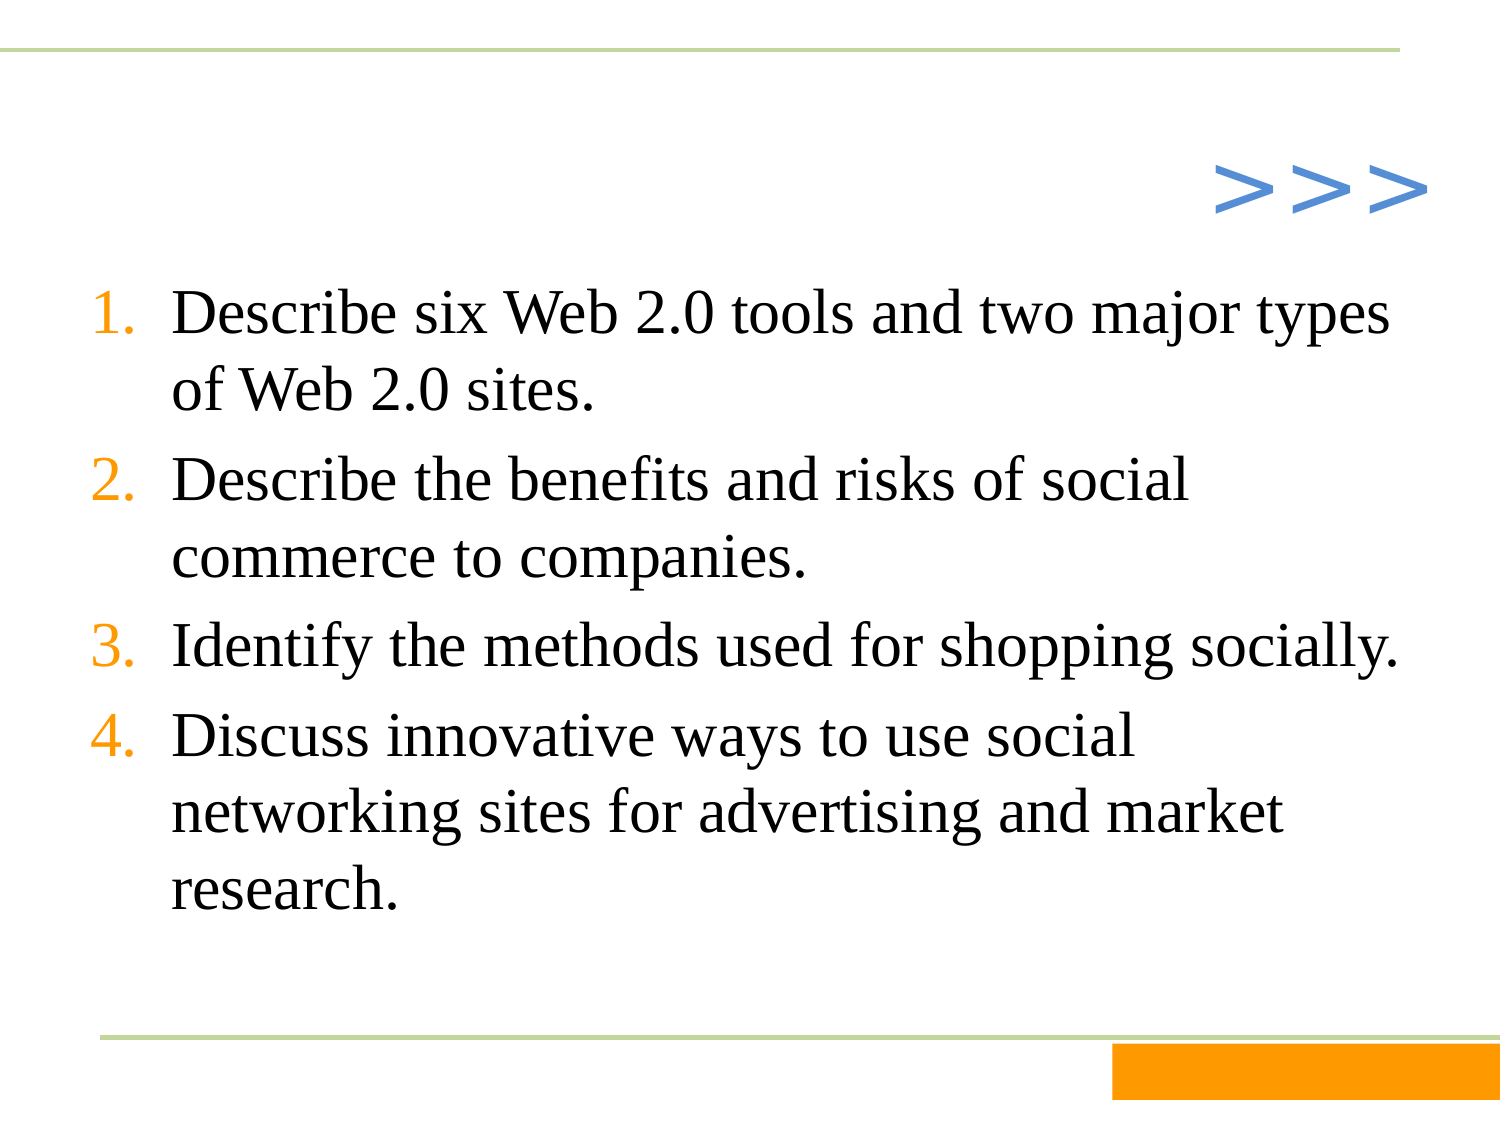

Describe six Web 2.0 tools and two major types of Web 2.0 sites.
Describe the benefits and risks of social commerce to companies.
Identify the methods used for shopping socially.
Discuss innovative ways to use social networking sites for advertising and market research.